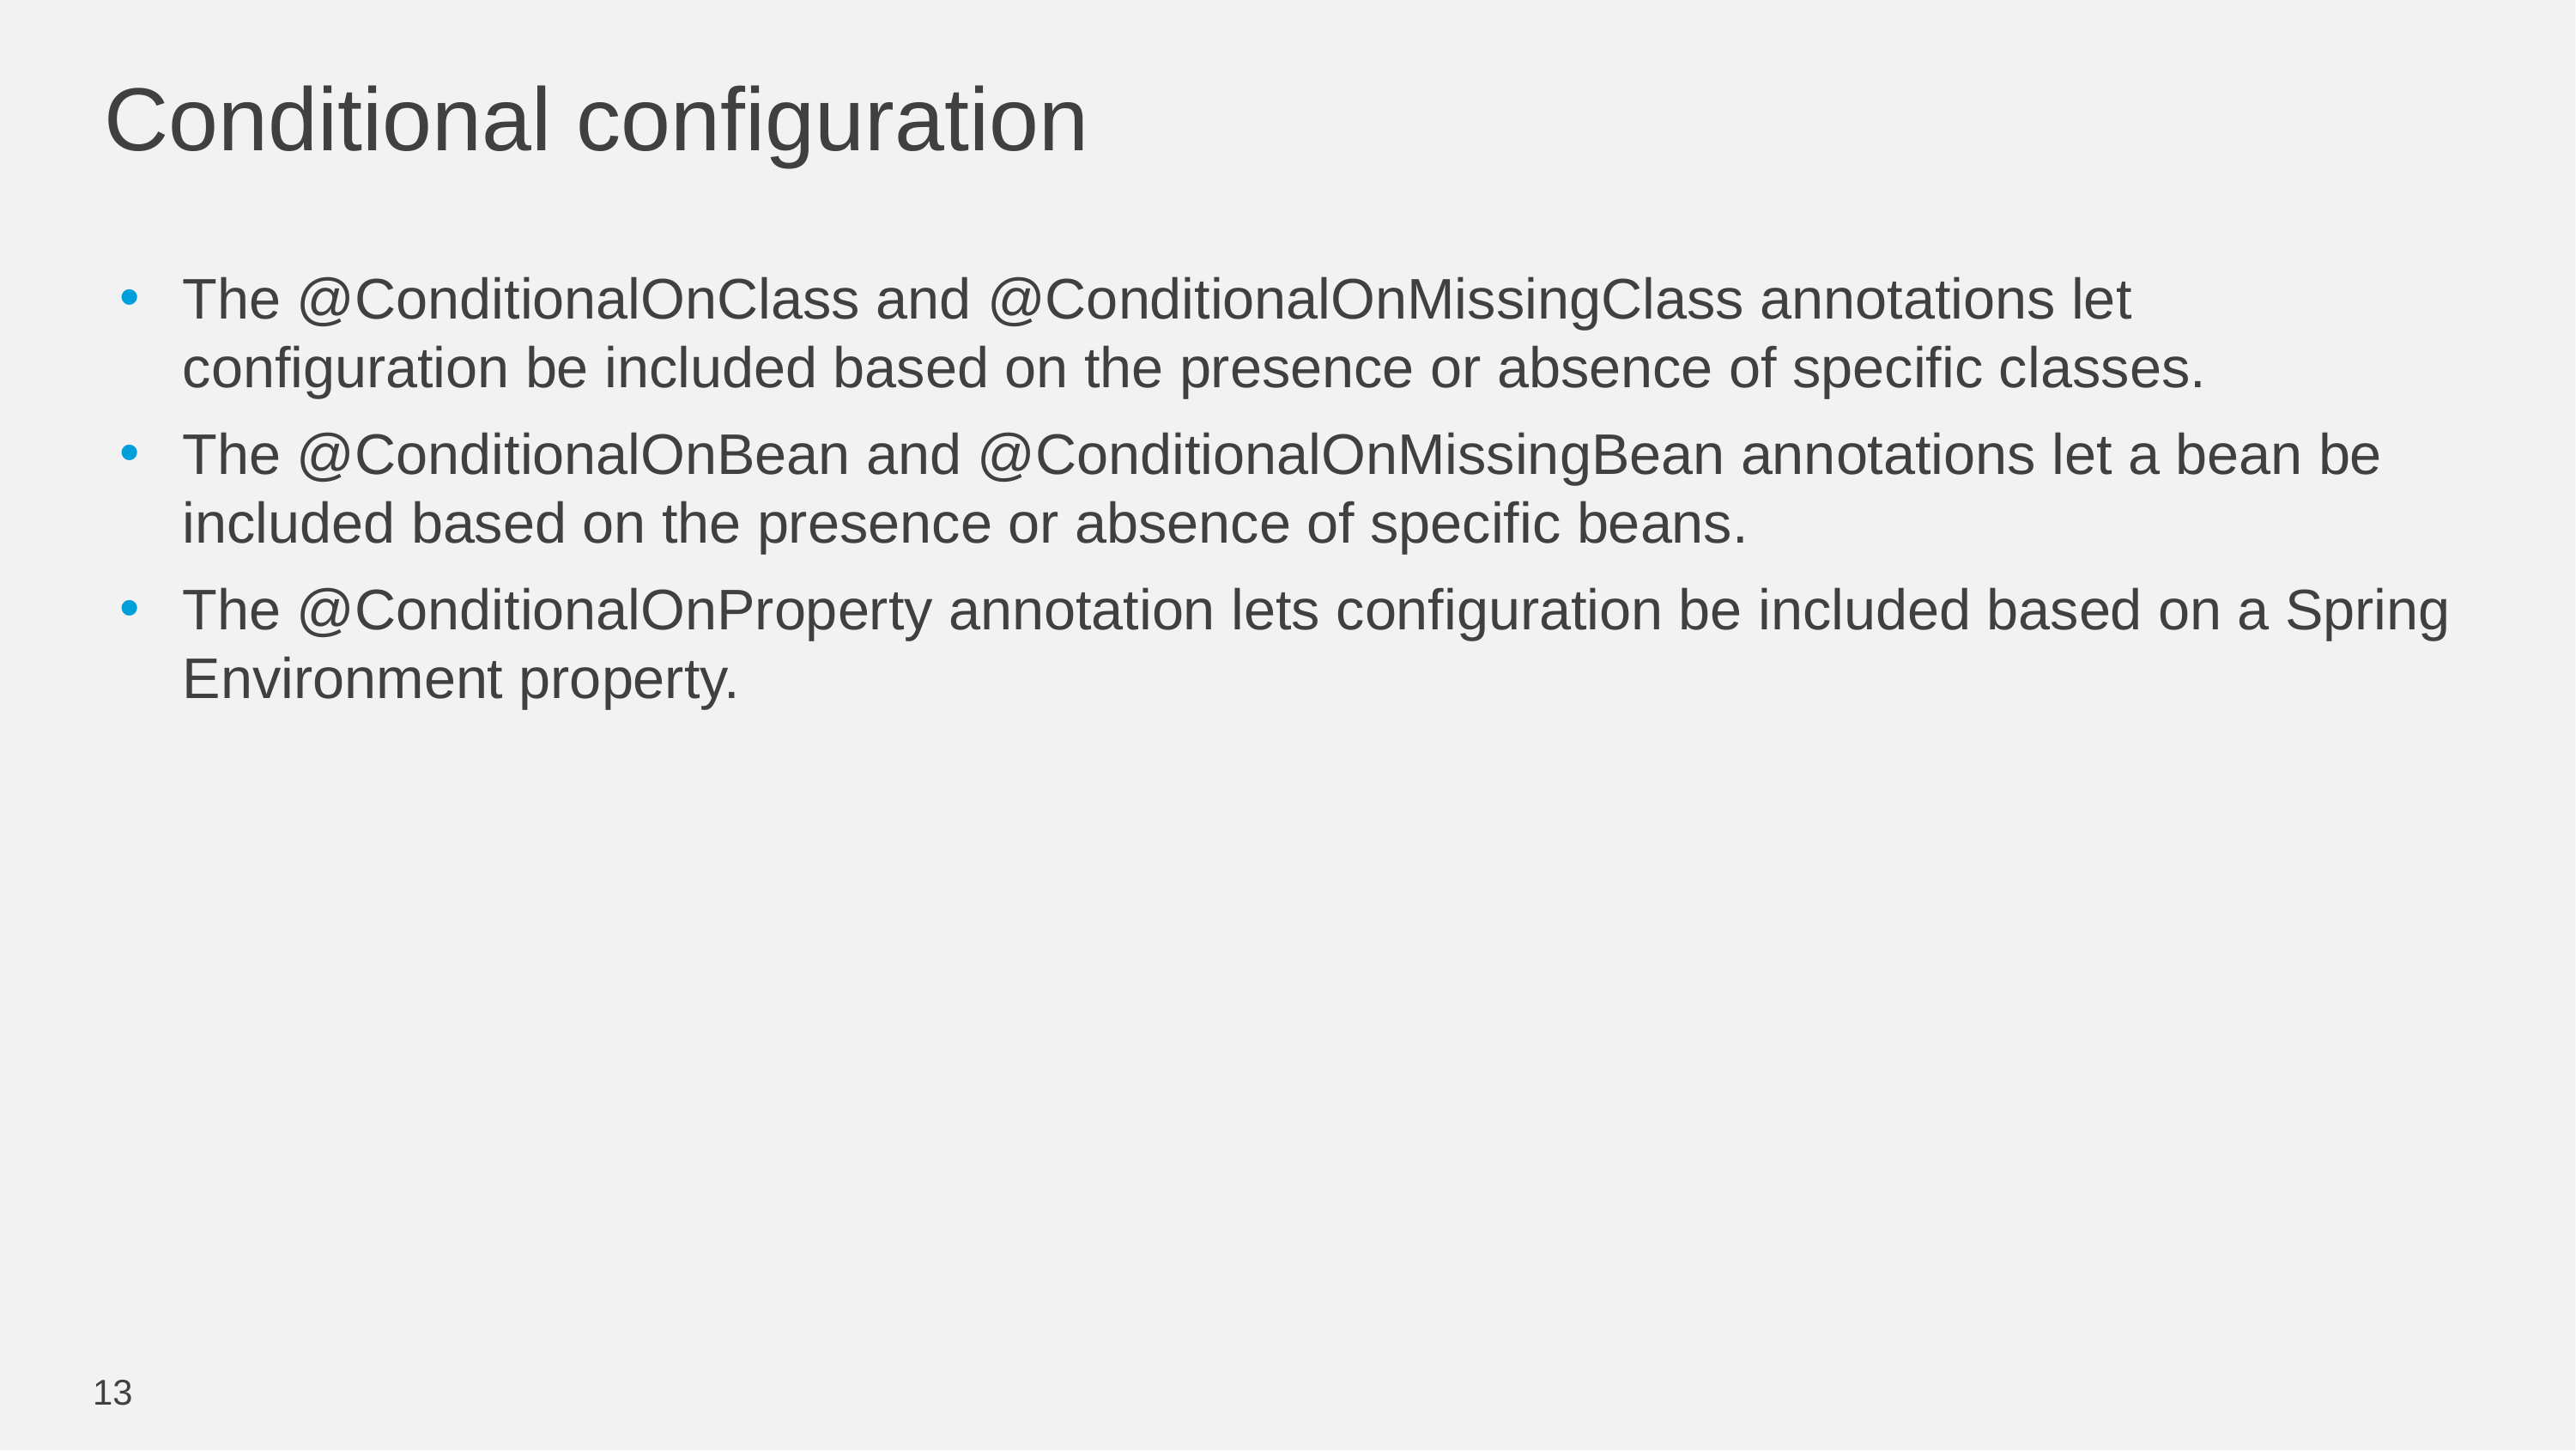

# Conditional configuration
The @ConditionalOnClass and @ConditionalOnMissingClass annotations let configuration be included based on the presence or absence of specific classes.
The @ConditionalOnBean and @ConditionalOnMissingBean annotations let a bean be included based on the presence or absence of specific beans.
The @ConditionalOnProperty annotation lets configuration be included based on a Spring Environment property.

13